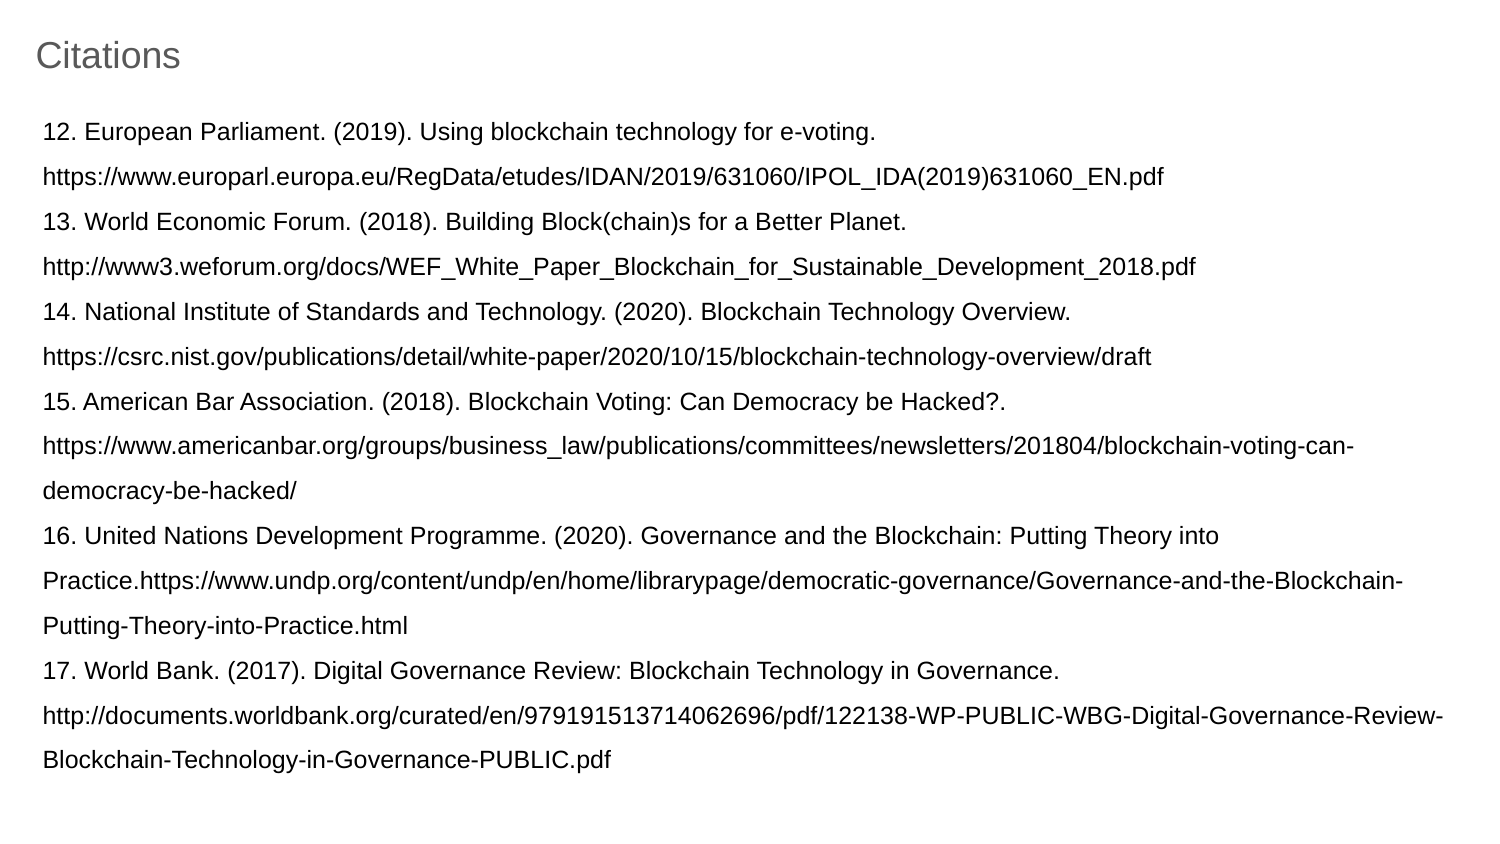

Citations
12. European Parliament. (2019). Using blockchain technology for e-voting. https://www.europarl.europa.eu/RegData/etudes/IDAN/2019/631060/IPOL_IDA(2019)631060_EN.pdf
13. World Economic Forum. (2018). Building Block(chain)s for a Better Planet. http://www3.weforum.org/docs/WEF_White_Paper_Blockchain_for_Sustainable_Development_2018.pdf
14. National Institute of Standards and Technology. (2020). Blockchain Technology Overview. https://csrc.nist.gov/publications/detail/white-paper/2020/10/15/blockchain-technology-overview/draft
15. American Bar Association. (2018). Blockchain Voting: Can Democracy be Hacked?. https://www.americanbar.org/groups/business_law/publications/committees/newsletters/201804/blockchain-voting-can-democracy-be-hacked/
16. United Nations Development Programme. (2020). Governance and the Blockchain: Putting Theory into Practice.https://www.undp.org/content/undp/en/home/librarypage/democratic-governance/Governance-and-the-Blockchain-Putting-Theory-into-Practice.html
17. World Bank. (2017). Digital Governance Review: Blockchain Technology in Governance. http://documents.worldbank.org/curated/en/979191513714062696/pdf/122138-WP-PUBLIC-WBG-Digital-Governance-Review-Blockchain-Technology-in-Governance-PUBLIC.pdf